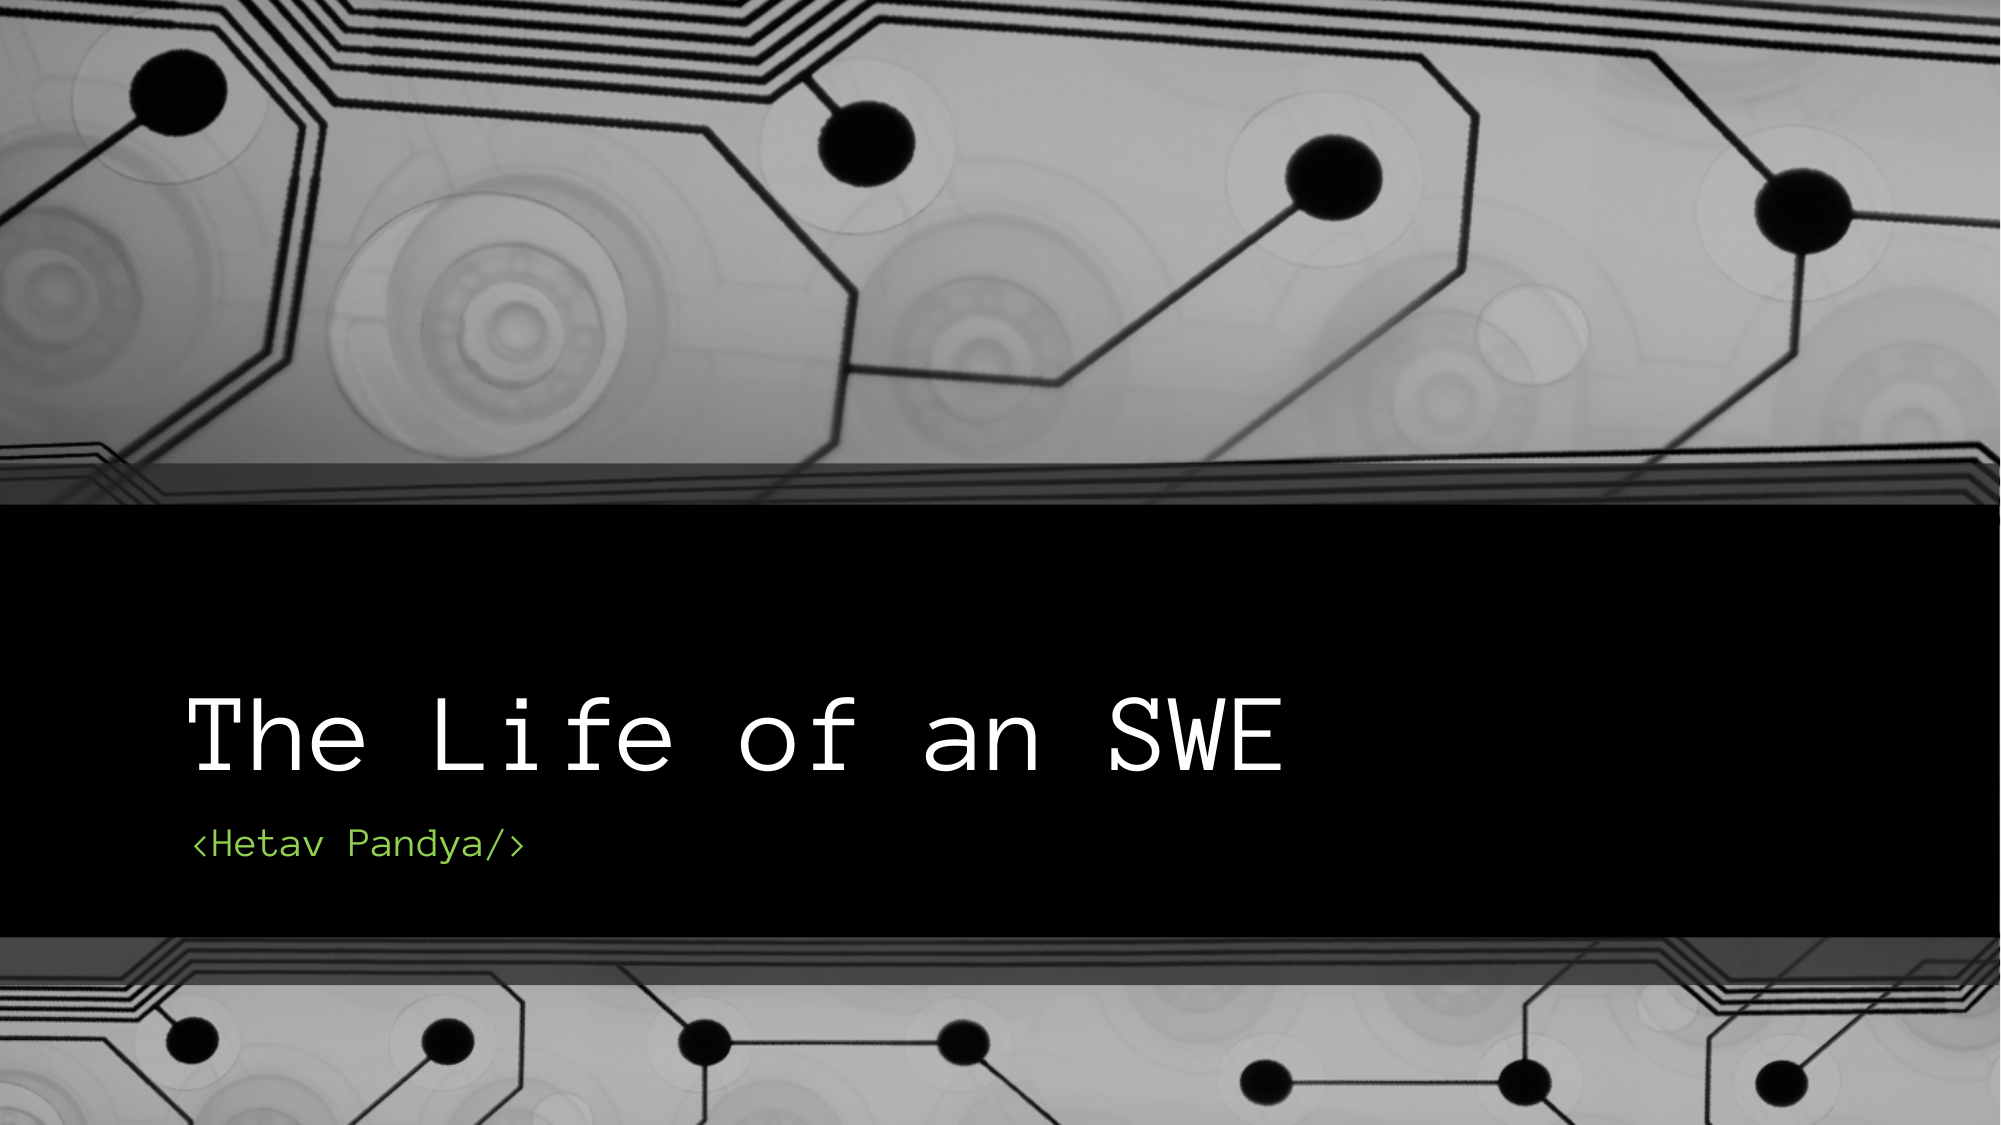

# The Life of an SWE
<Hetav Pandya/>